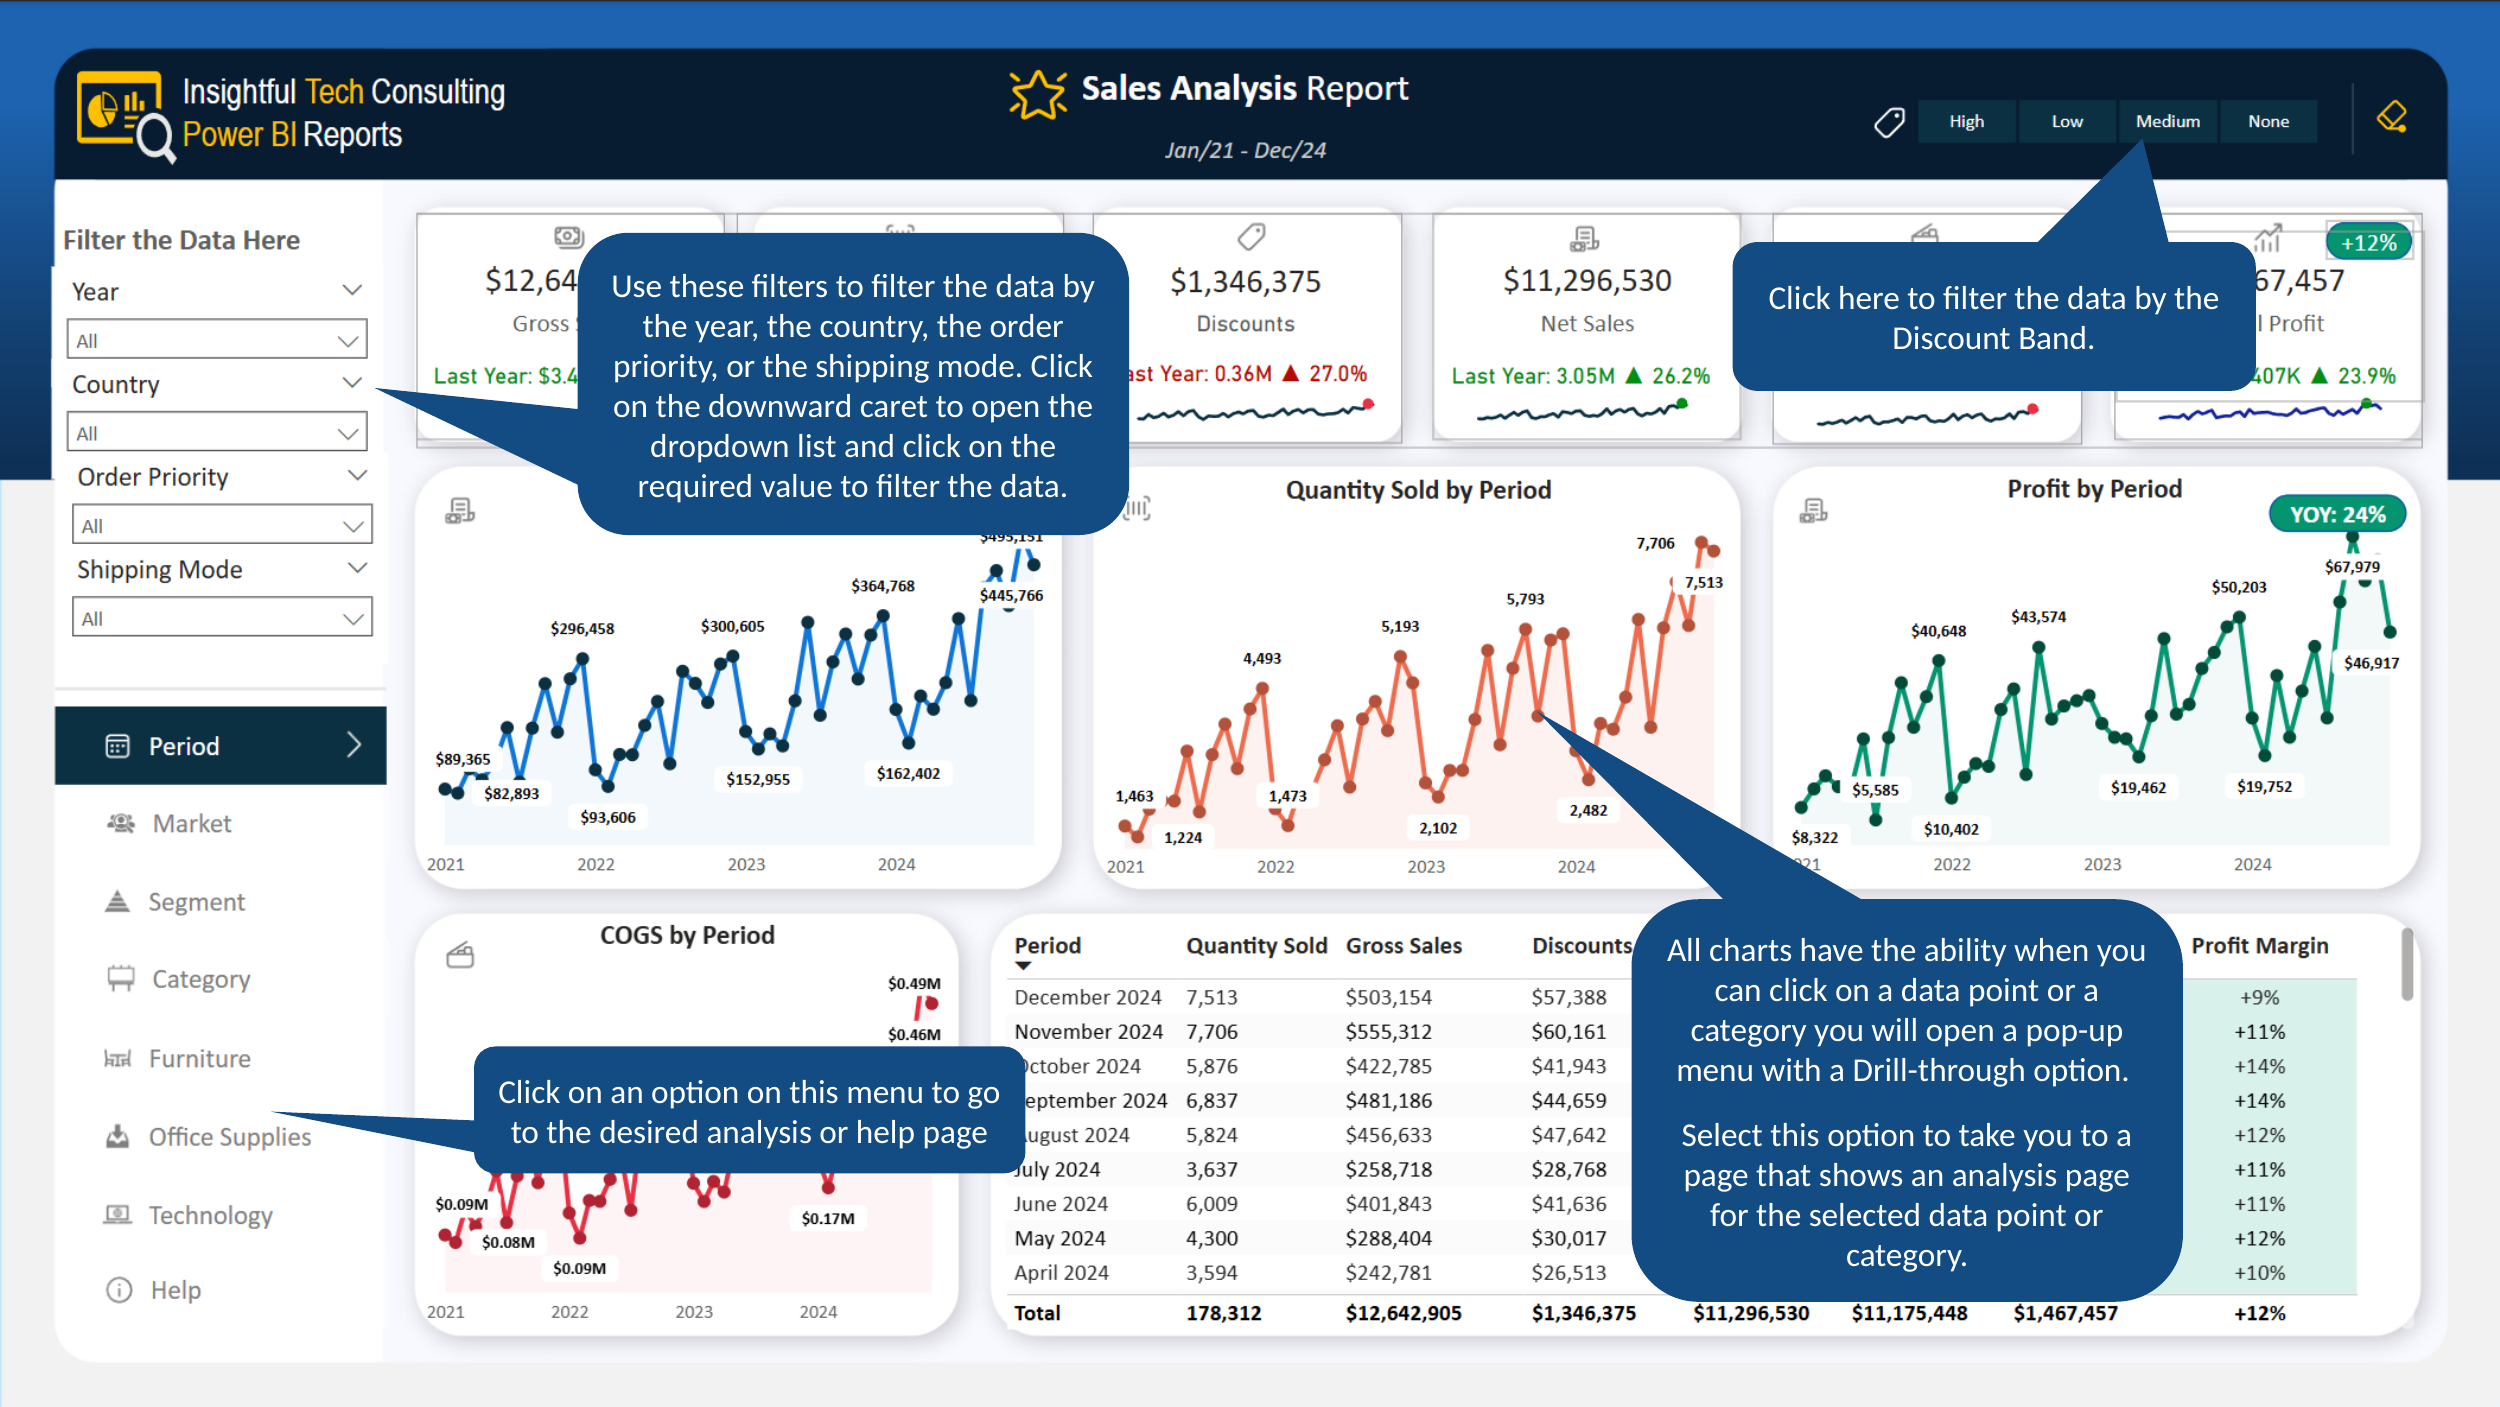

Use these filters to filter the data by the year, the country, the order priority, or the shipping mode. Click on the downward caret to open the dropdown list and click on the required value to filter the data.
Click here to filter the data by the Discount Band.
All charts have the ability when you can click on a data point or a category you will open a pop-up menu with a Drill-through option.
Select this option to take you to a page that shows an analysis page for the selected data point or category.
Click on an option on this menu to go to the desired analysis or help page